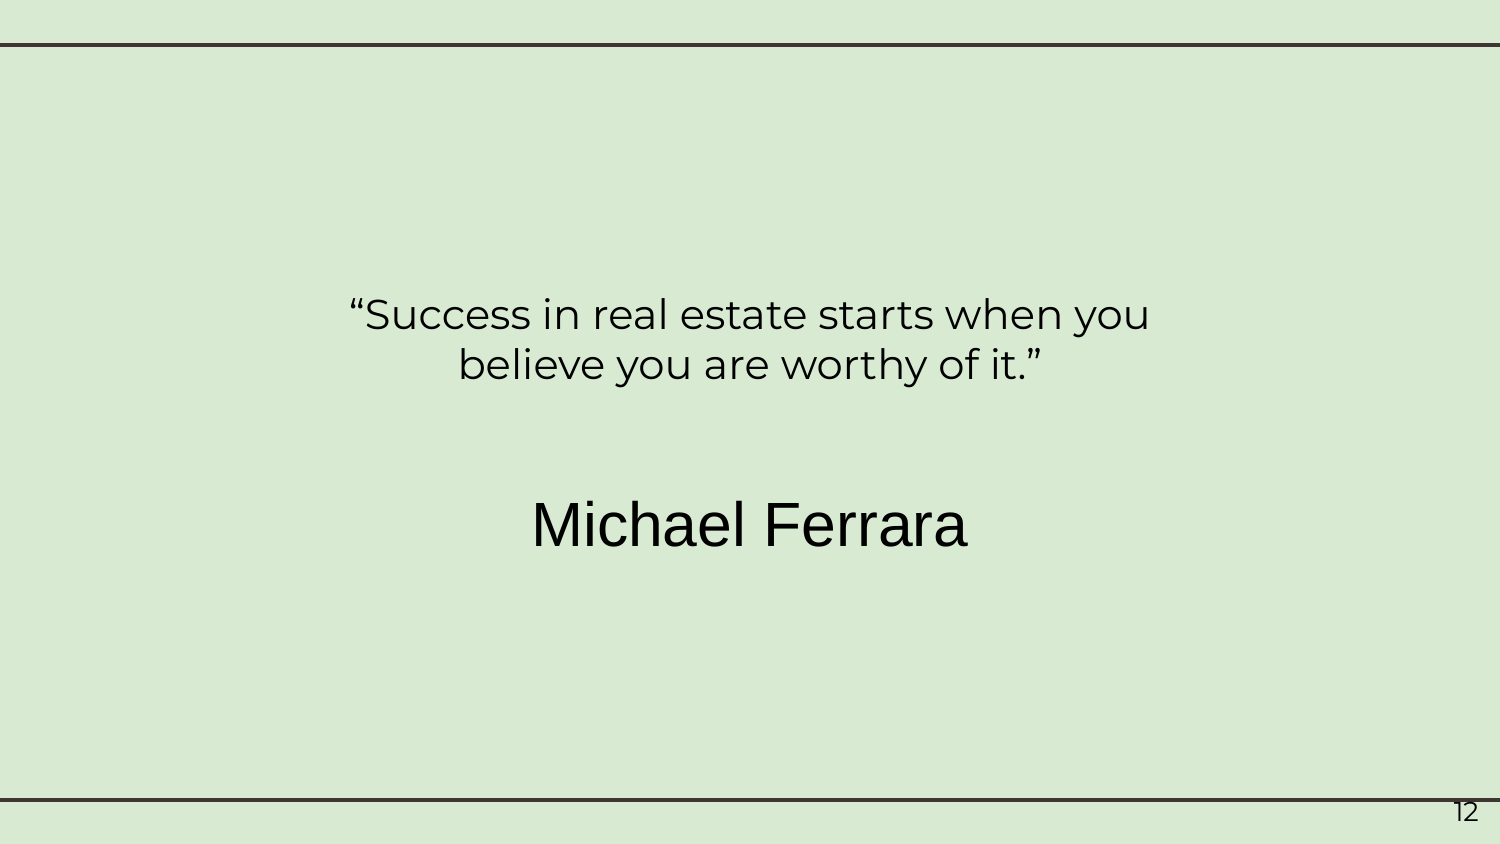

“Success in real estate starts when you believe you are worthy of it.”

# Michael Ferrara
12